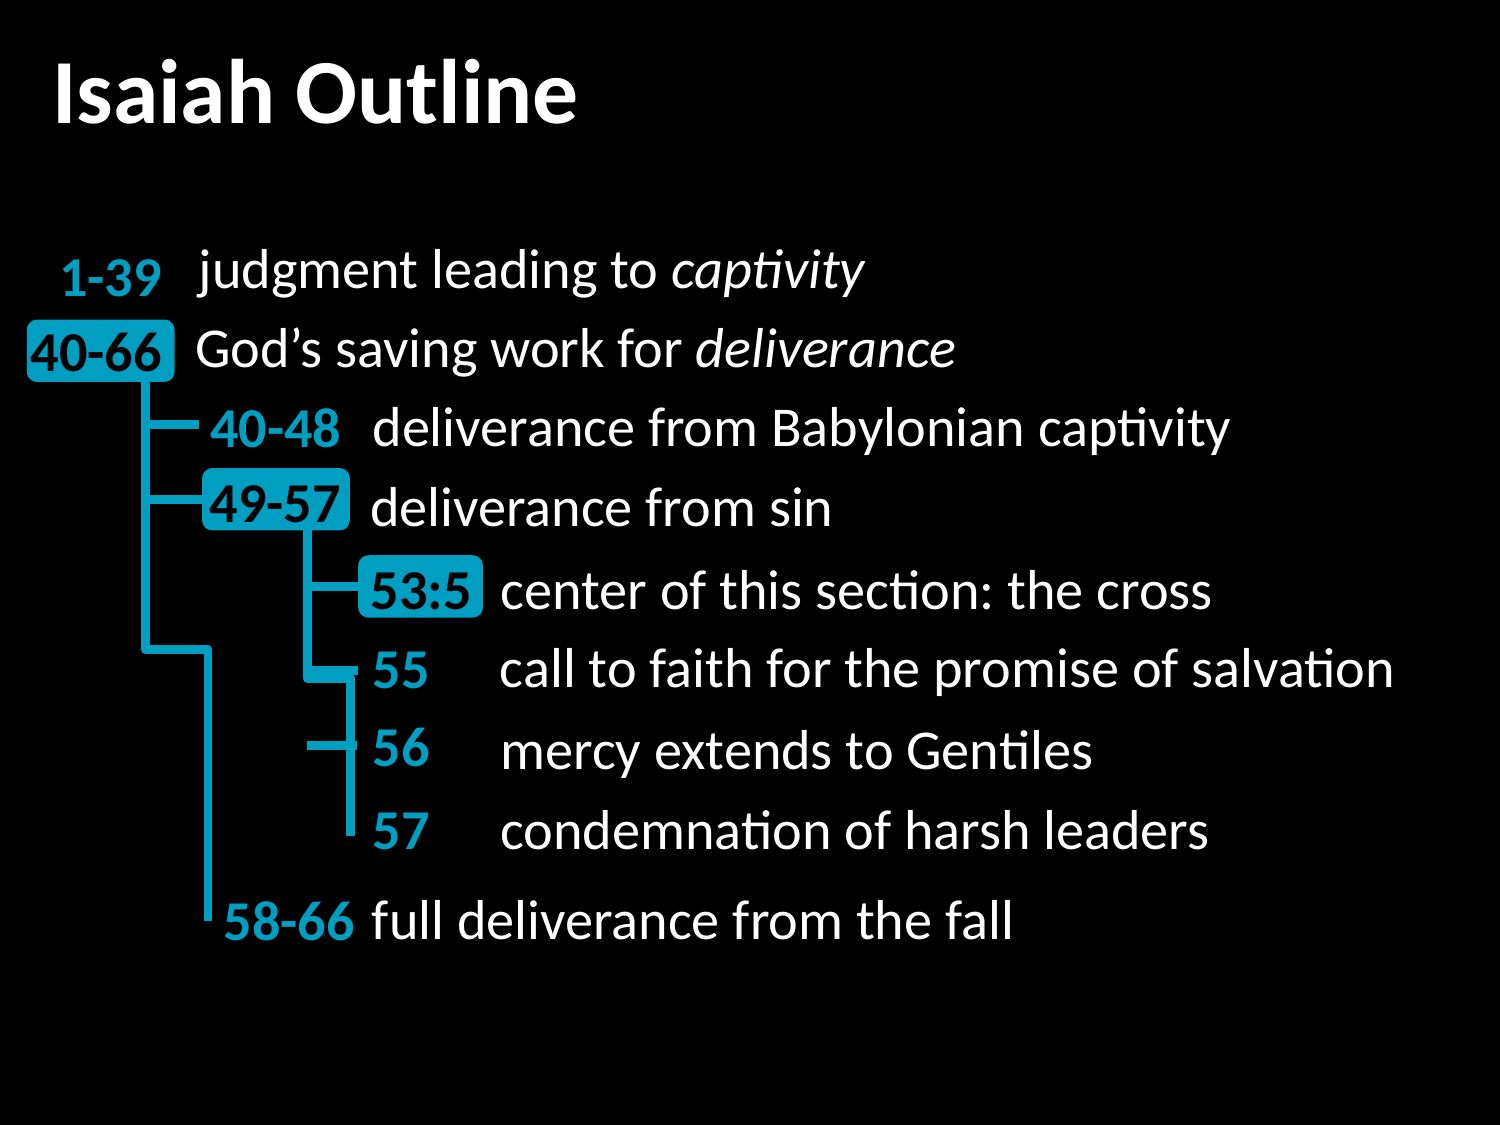

Isaiah Outline
judgment leading to captivity
1-39
God’s saving work for deliverance
40-66

deliverance from Babylonian captivity
40-48
49-57
deliverance from sin

full deliverance from the fall
58-66
center of this section: the cross
53:5

call to faith for the promise of salvation
55
56
mercy extends to Gentiles
condemnation of harsh leaders
57